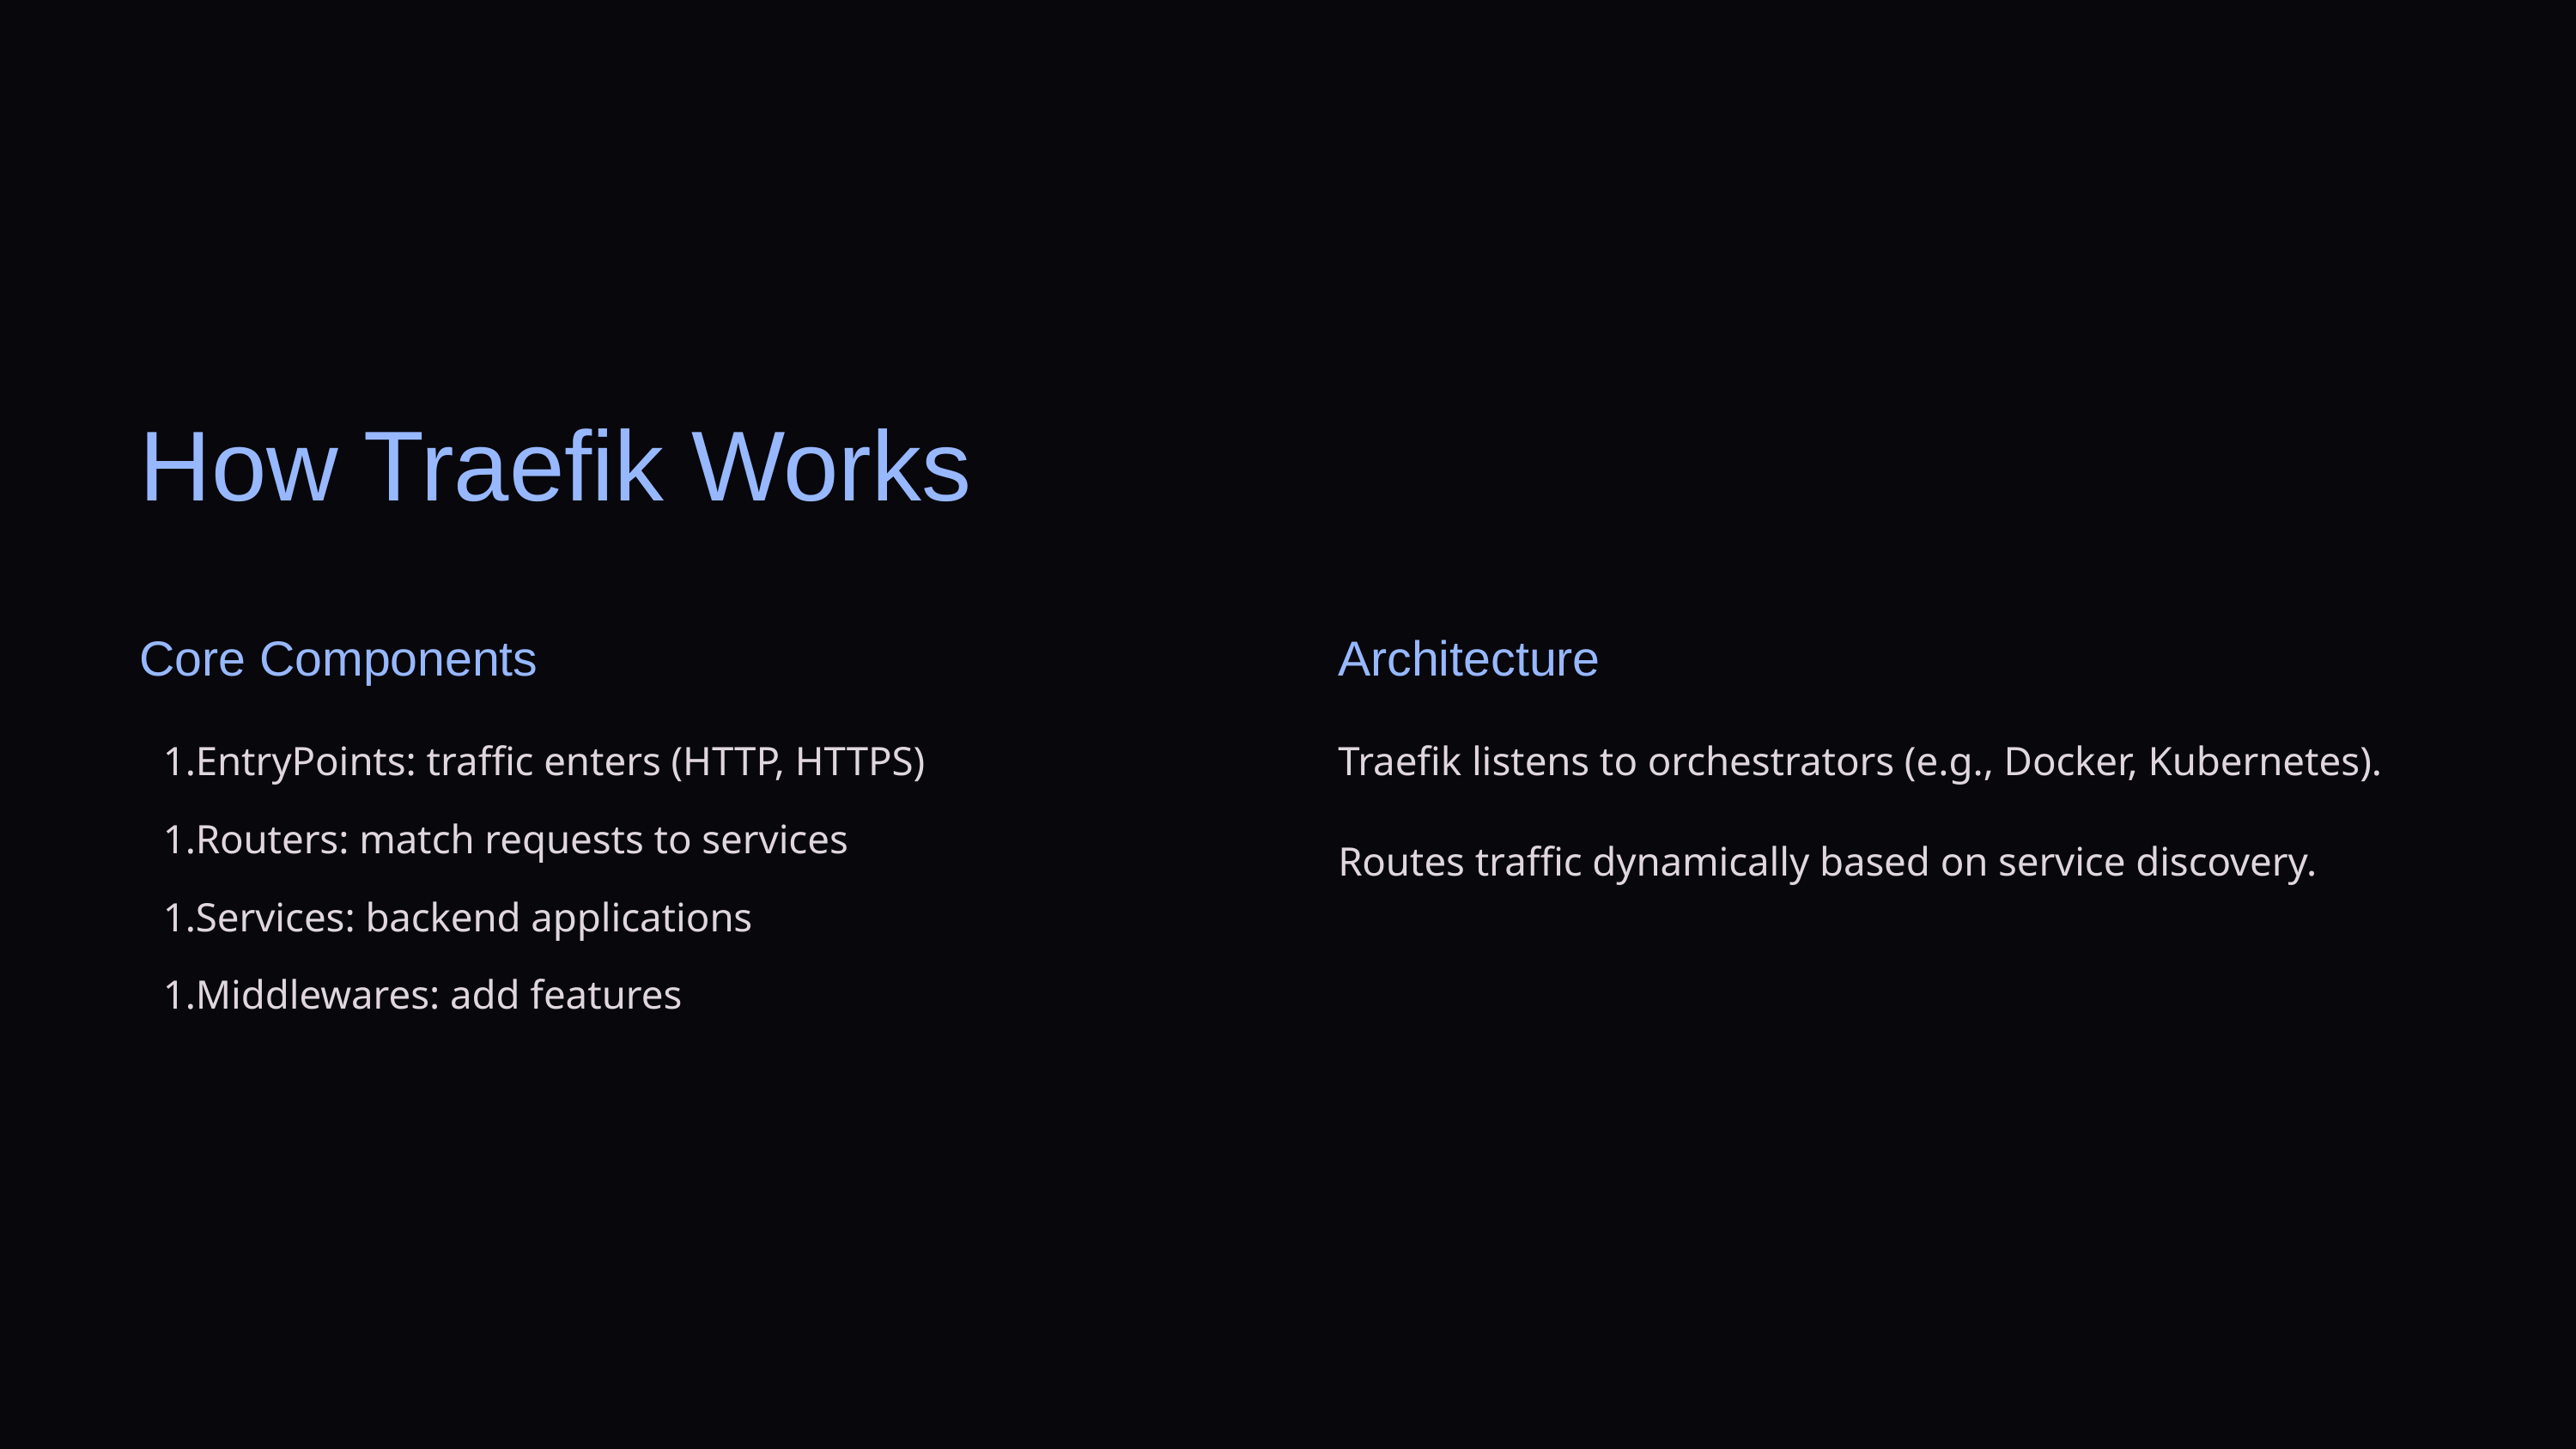

How Traefik Works
Core Components
Architecture
EntryPoints: traffic enters (HTTP, HTTPS)
Traefik listens to orchestrators (e.g., Docker, Kubernetes).
Routers: match requests to services
Routes traffic dynamically based on service discovery.
Services: backend applications
Middlewares: add features